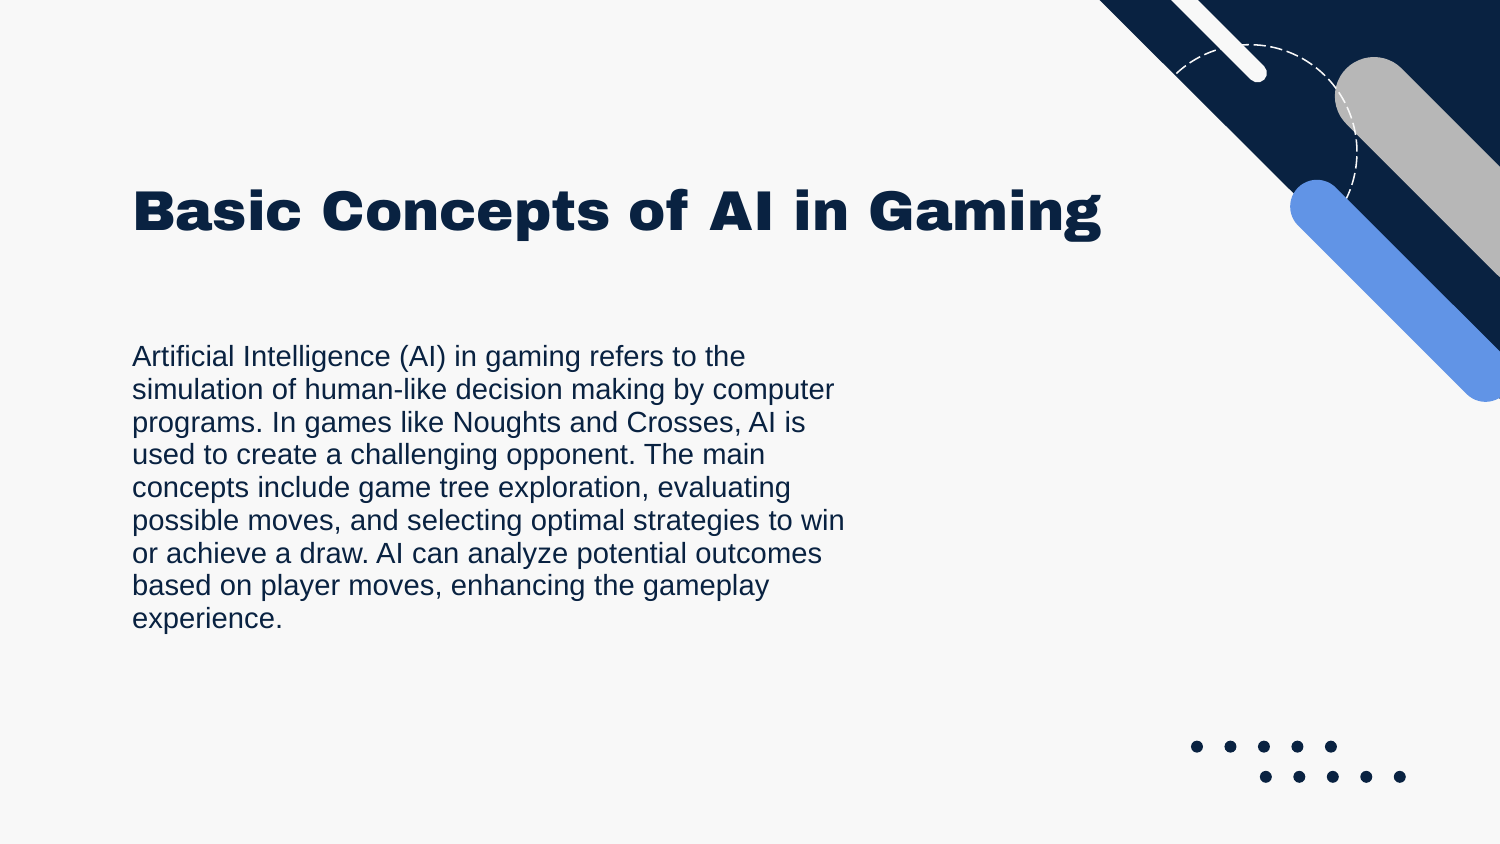

# Basic Concepts of AI in Gaming
Artificial Intelligence (AI) in gaming refers to the simulation of human-like decision making by computer programs. In games like Noughts and Crosses, AI is used to create a challenging opponent. The main concepts include game tree exploration, evaluating possible moves, and selecting optimal strategies to win or achieve a draw. AI can analyze potential outcomes based on player moves, enhancing the gameplay experience.